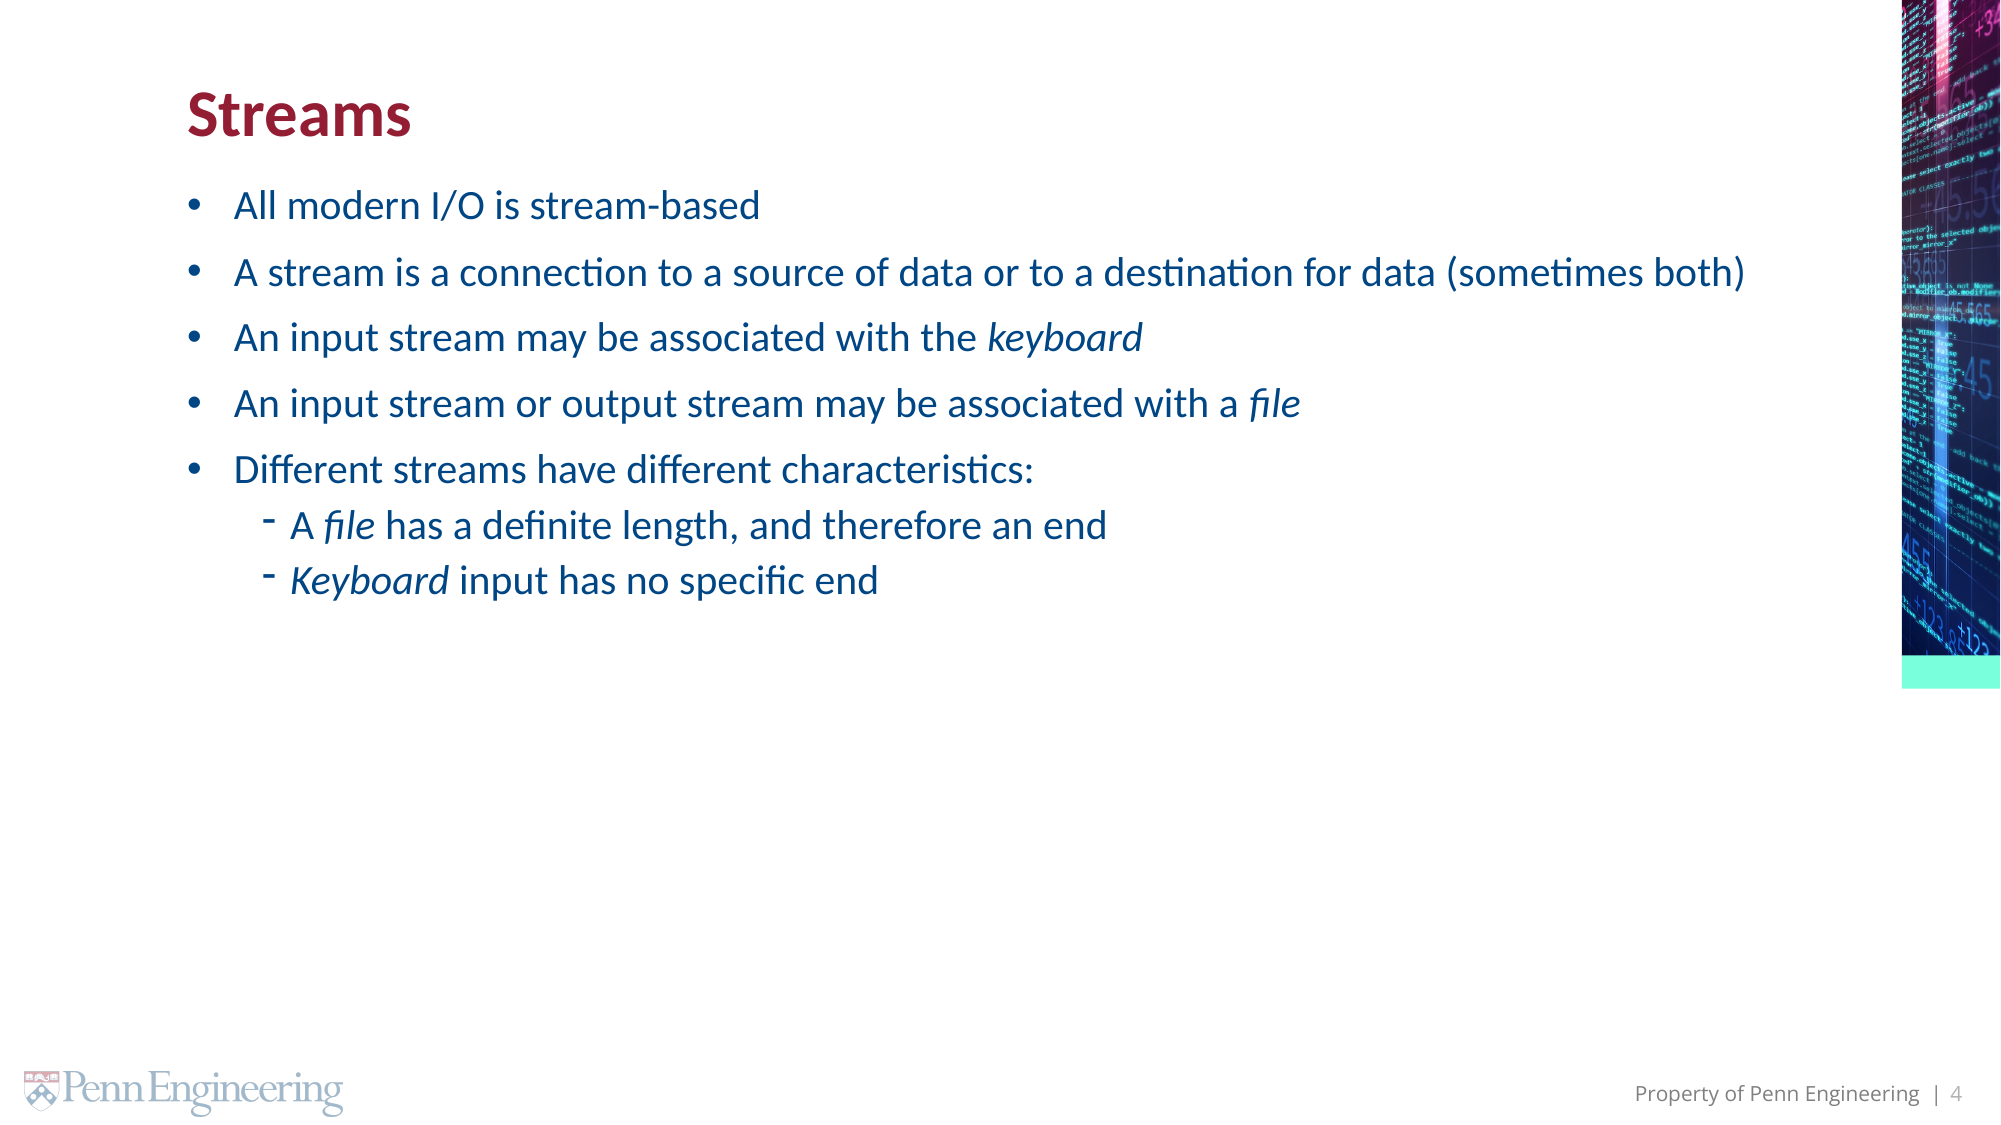

# Streams
All modern I/O is stream-based
A stream is a connection to a source of data or to a destination for data (sometimes both)
An input stream may be associated with the keyboard
An input stream or output stream may be associated with a file
Different streams have different characteristics:
A file has a definite length, and therefore an end
Keyboard input has no specific end
4